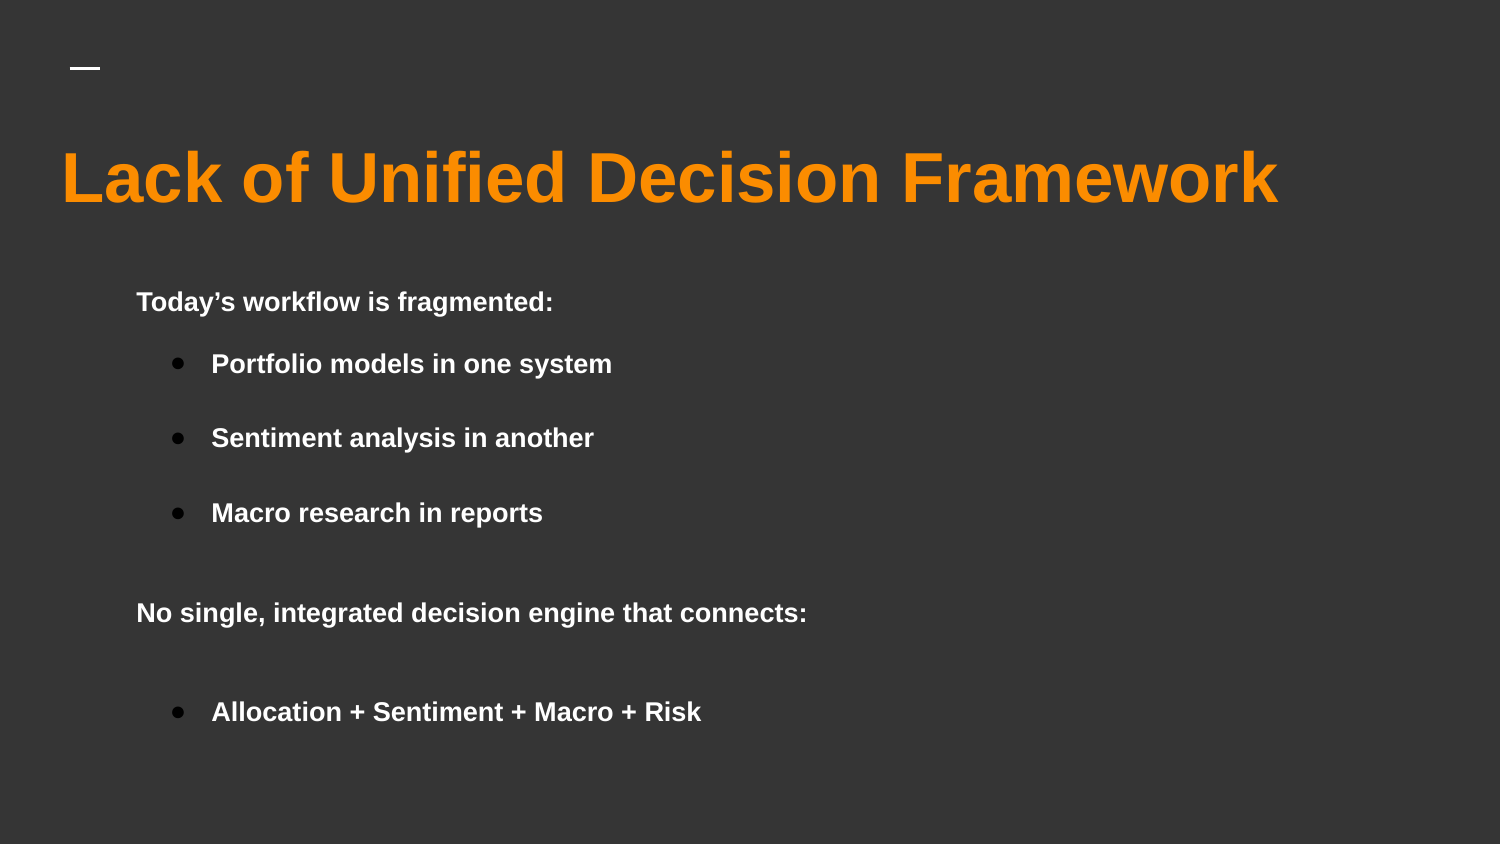

# Lack of Unified Decision Framework
Today’s workflow is fragmented:
Portfolio models in one system
Sentiment analysis in another
Macro research in reports
No single, integrated decision engine that connects:
Allocation + Sentiment + Macro + Risk